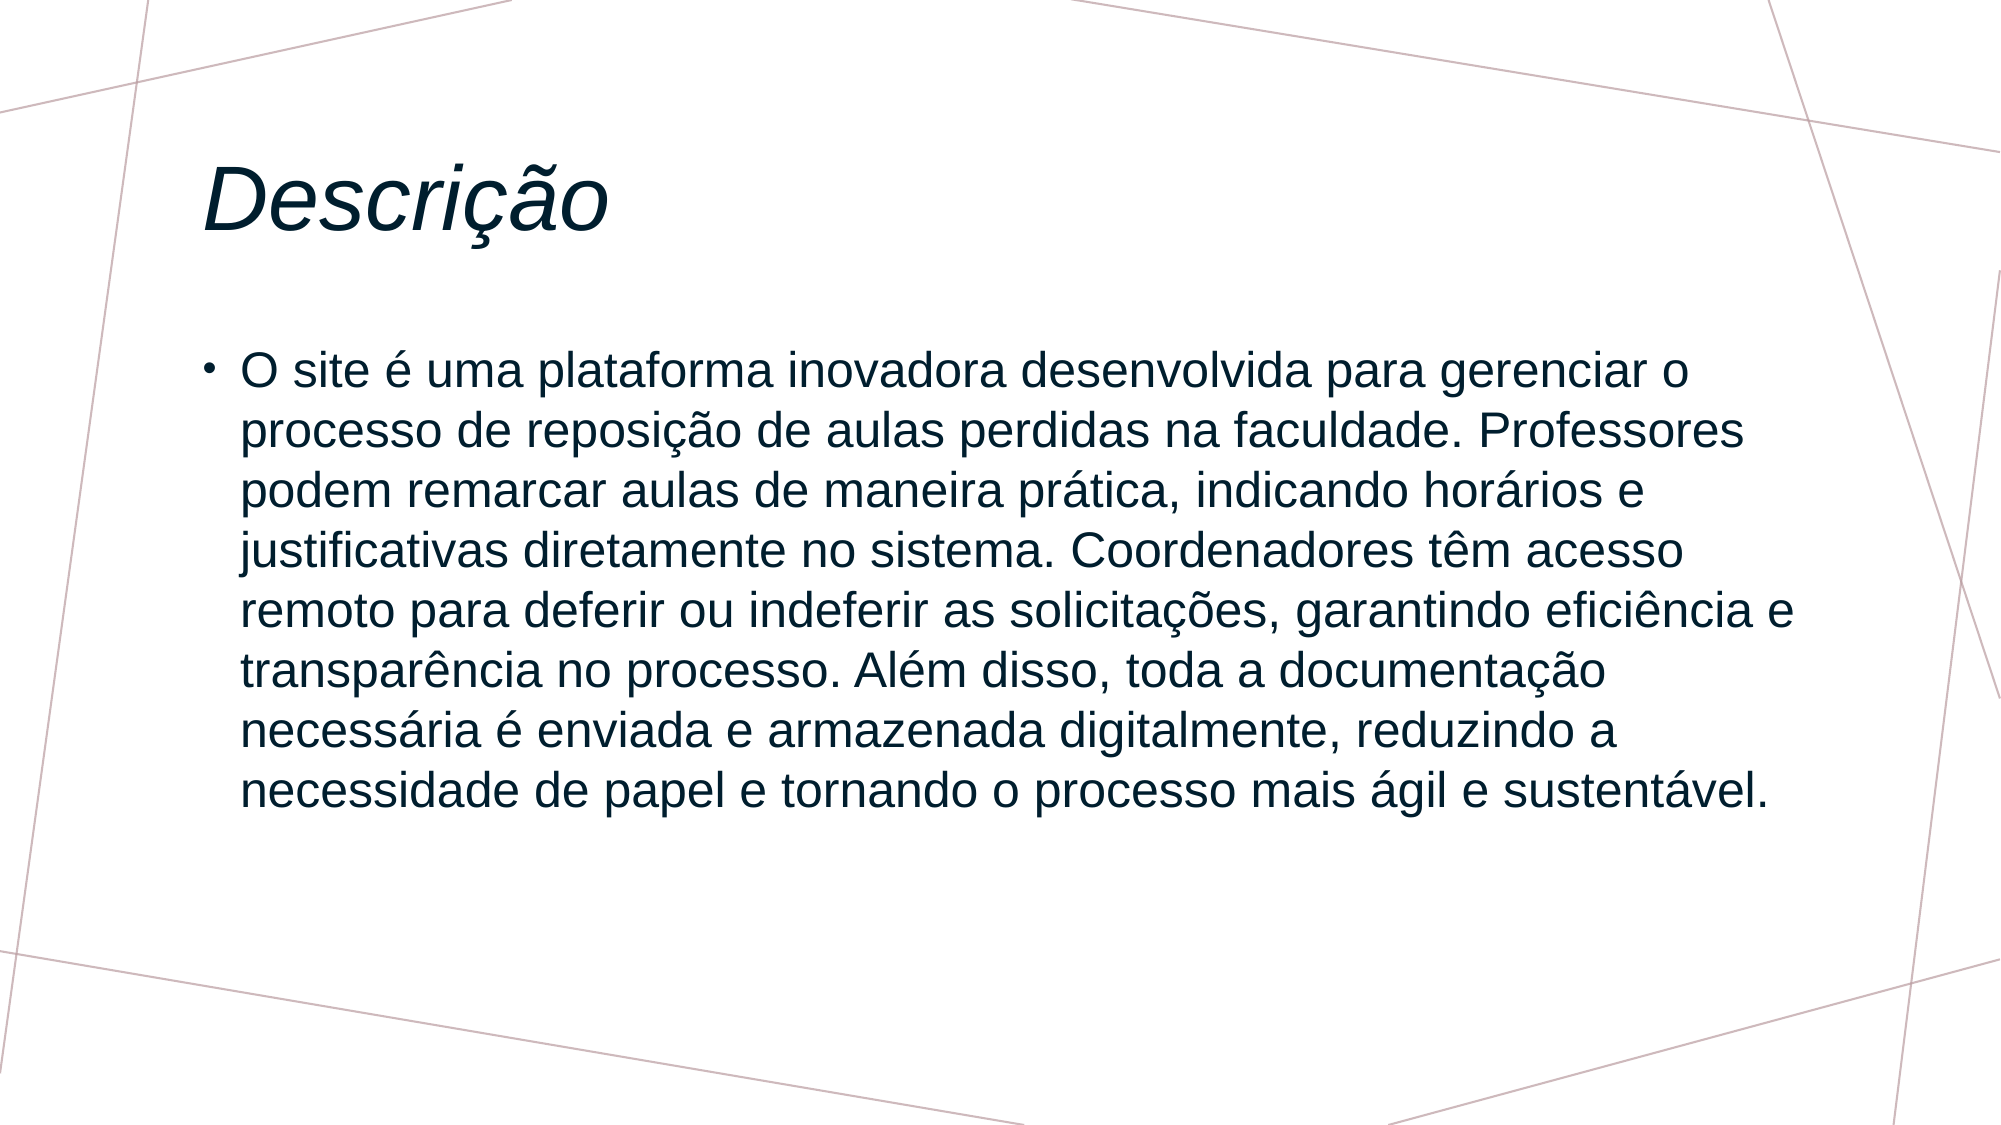

# Descrição
O site é uma plataforma inovadora desenvolvida para gerenciar o processo de reposição de aulas perdidas na faculdade. Professores podem remarcar aulas de maneira prática, indicando horários e justificativas diretamente no sistema. Coordenadores têm acesso remoto para deferir ou indeferir as solicitações, garantindo eficiência e transparência no processo. Além disso, toda a documentação necessária é enviada e armazenada digitalmente, reduzindo a necessidade de papel e tornando o processo mais ágil e sustentável.